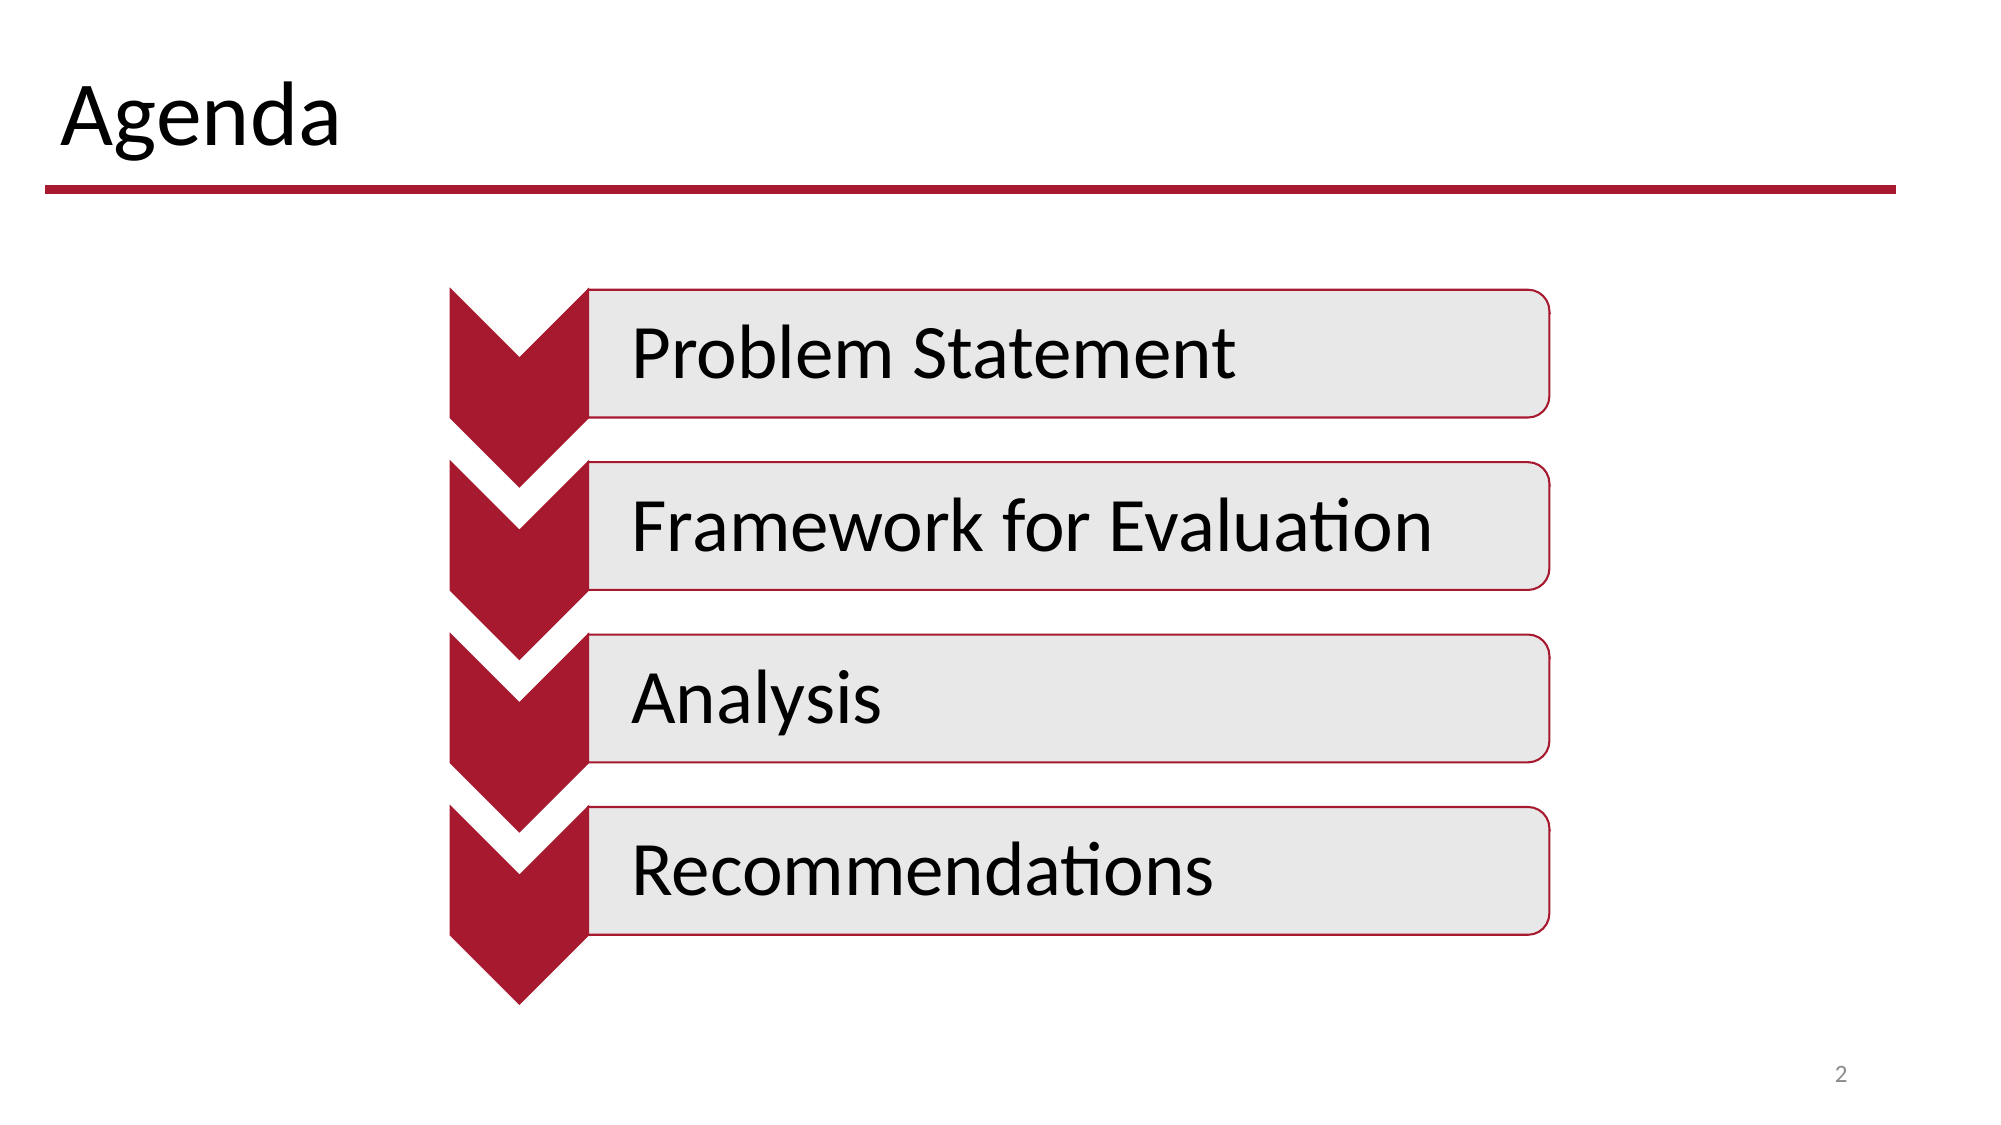

# Agenda

Problem Statement

Framework for Evaluation

Analysis

Recommendations
2